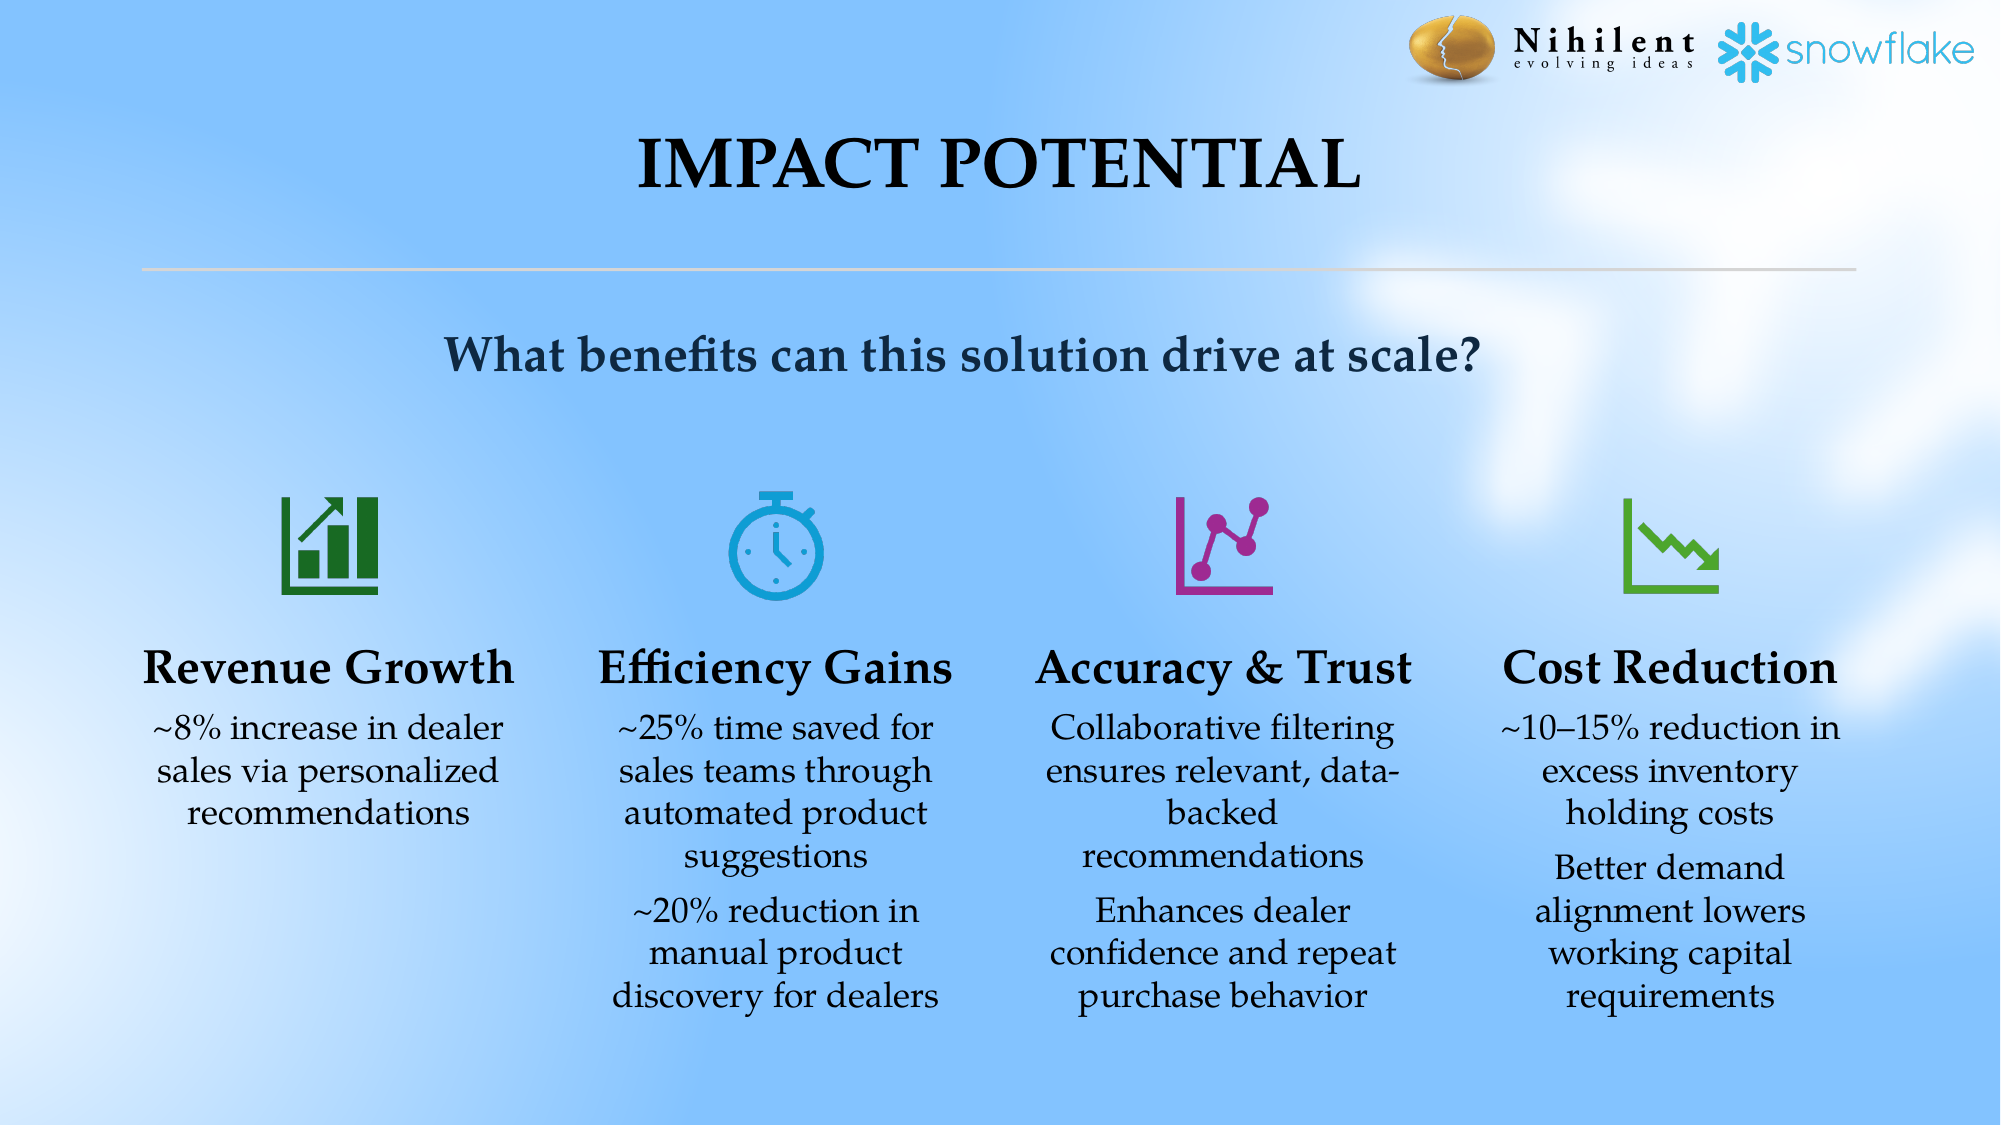

IMPACT POTENTIAL

What benefits can this solution drive at scale?
Revenue Growth
~8% increase in dealer sales via personalized recommendations
Efficiency Gains
~25% time saved for sales teams through automated product suggestions
~20% reduction in manual product discovery for dealers
Accuracy & Trust
Collaborative filtering ensures relevant, data-backed recommendations
Enhances dealer confidence and repeat purchase behavior
Cost Reduction
~10–15% reduction in excess inventory holding costs
Better demand alignment lowers working capital requirements